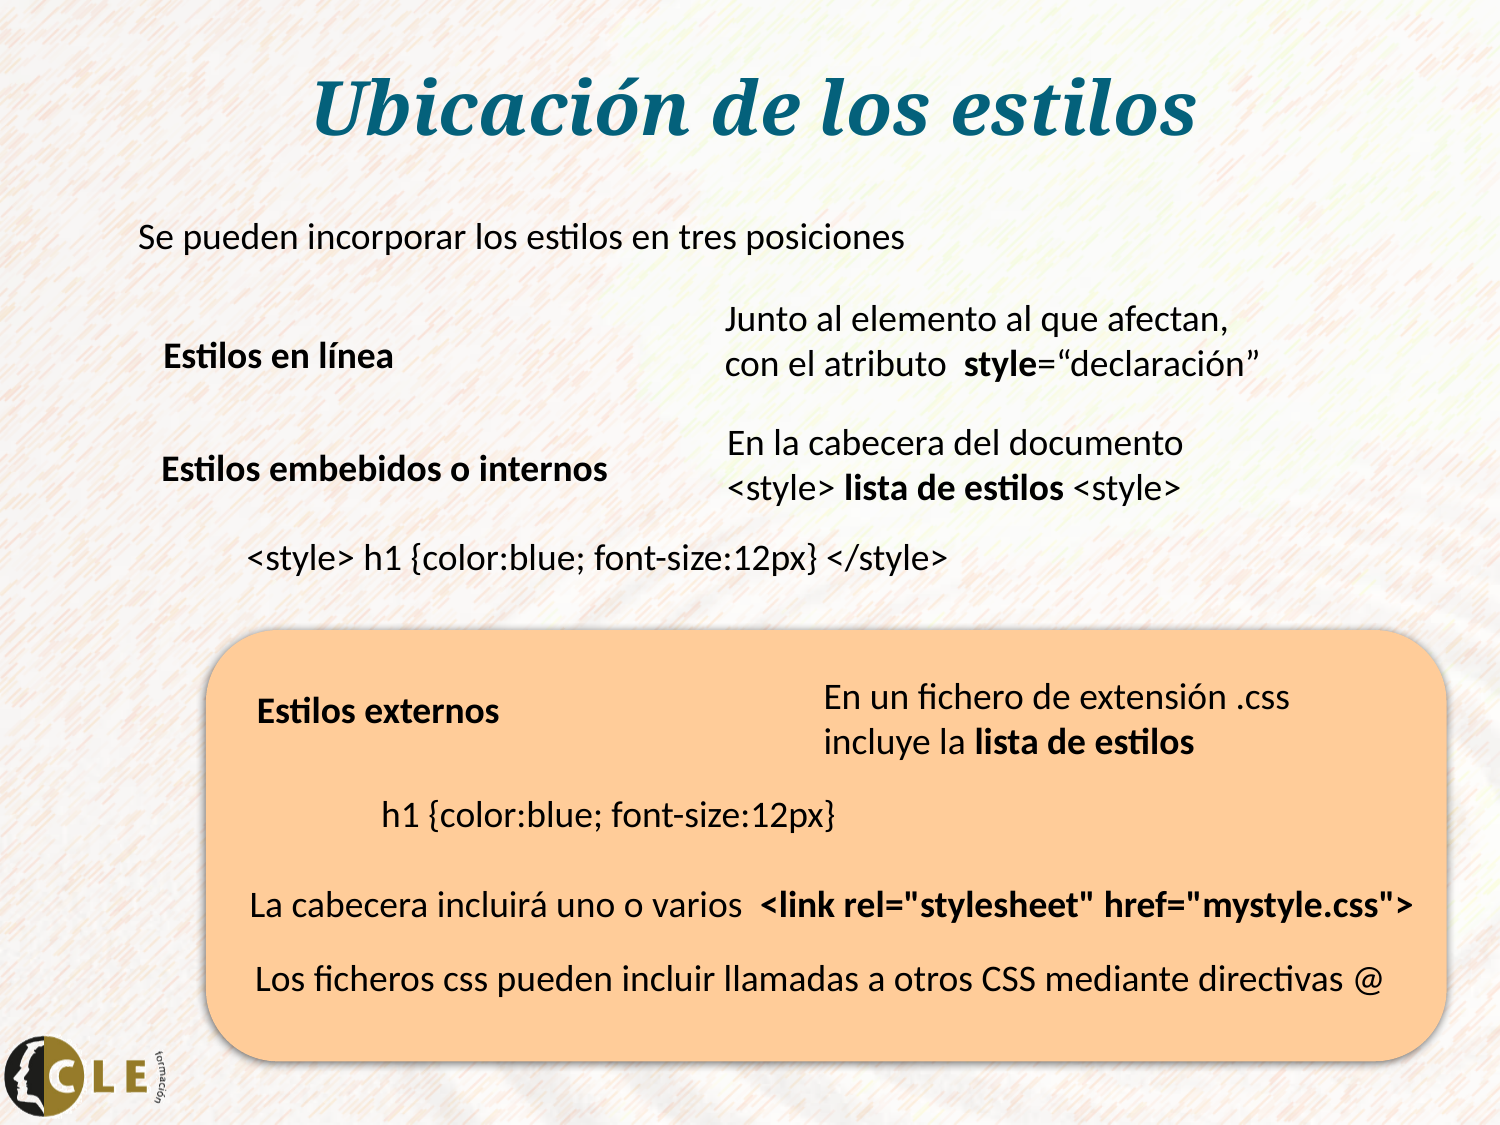

# Ubicación de los estilos
Se pueden incorporar los estilos en tres posiciones
Junto al elemento al que afectan,
con el atributo  style=“declaración”
Estilos en línea
En la cabecera del documento
<style> lista de estilos <style>
Estilos embebidos o internos
<style> h1 {color:blue; font-size:12px} </style>

En un fichero de extensión .css
incluye la lista de estilos
Estilos externos
h1 {color:blue; font-size:12px}
La cabecera incluirá uno o varios  <link rel="stylesheet" href="mystyle.css">
Los ficheros css pueden incluir llamadas a otros CSS mediante directivas @